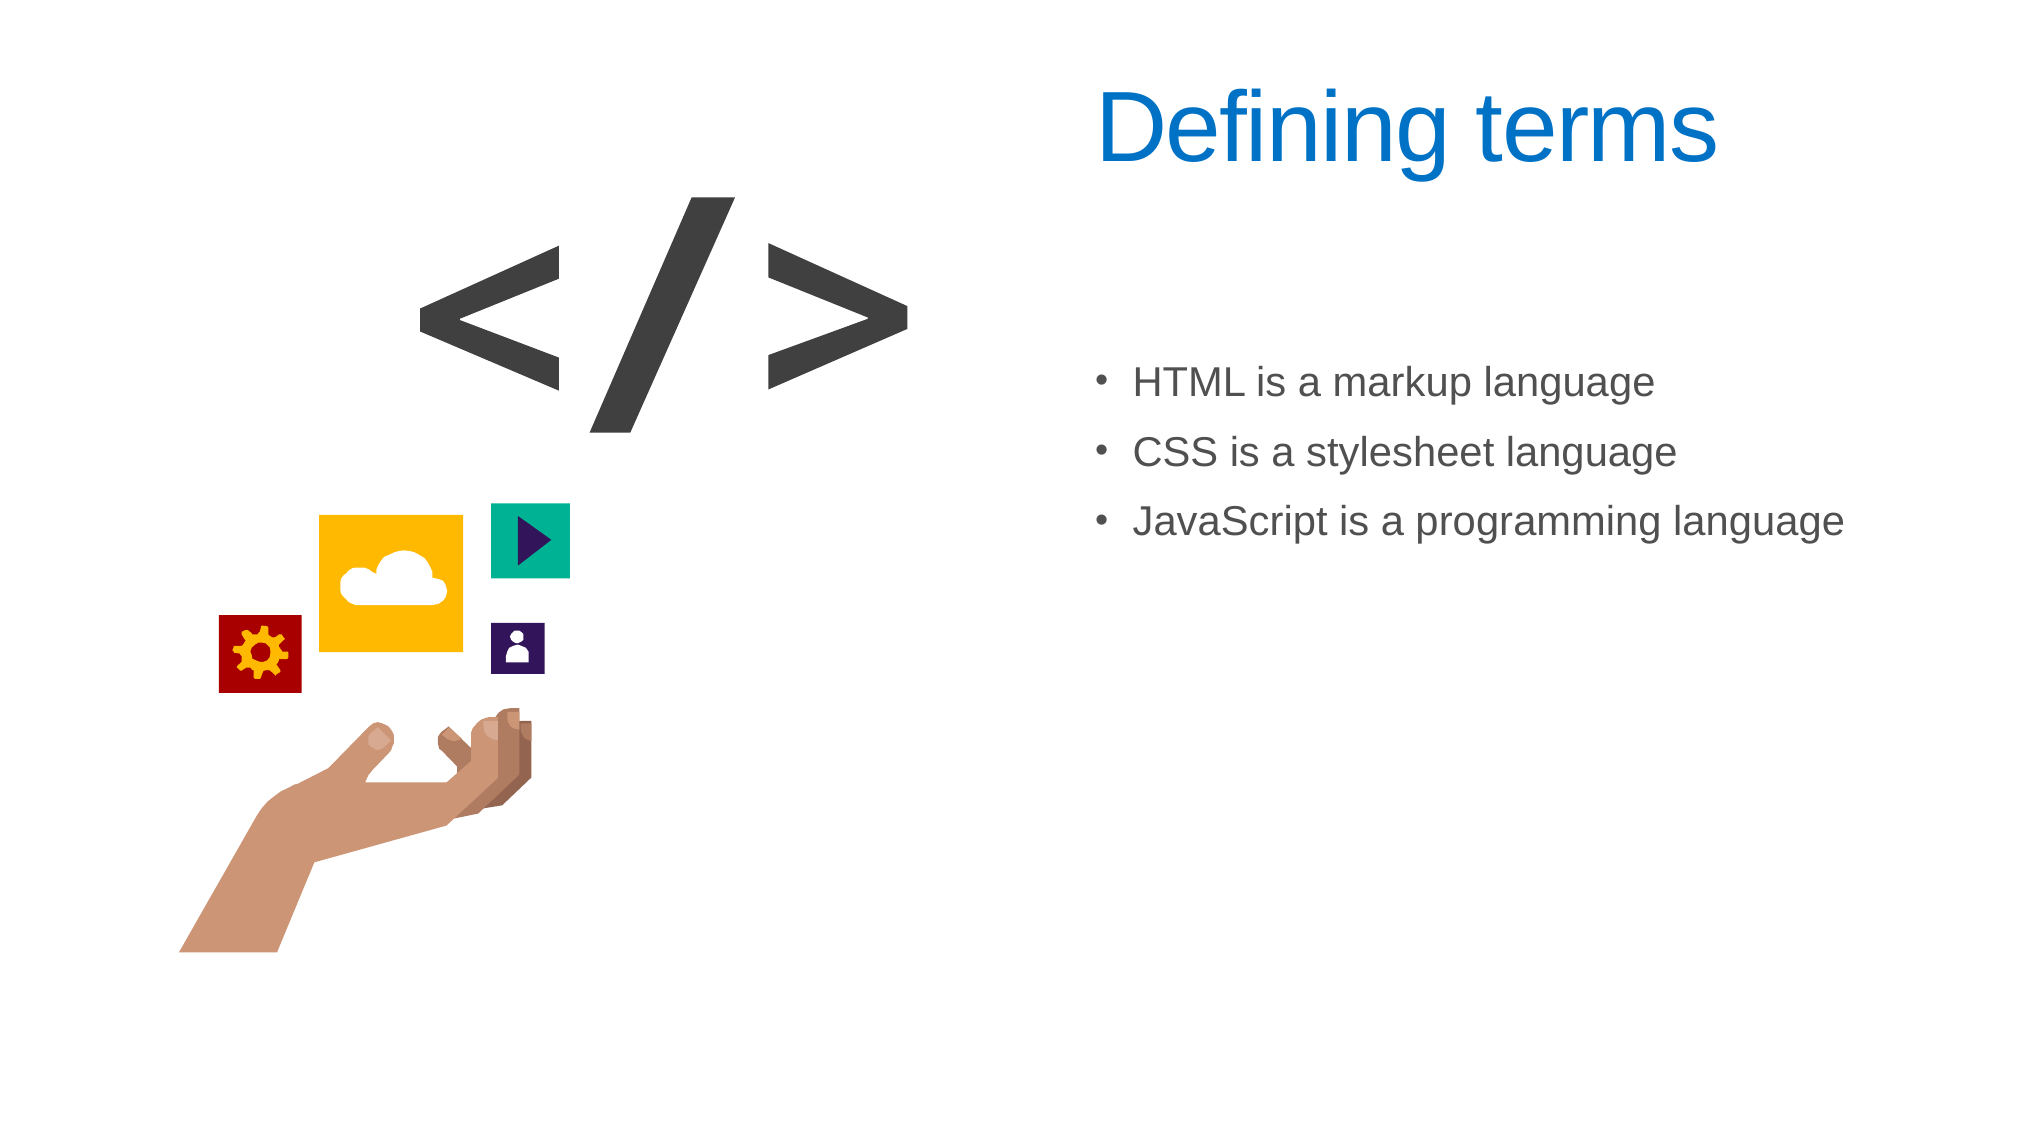

# Defining terms

HTML is a markup language
CSS is a stylesheet language
JavaScript is a programming language